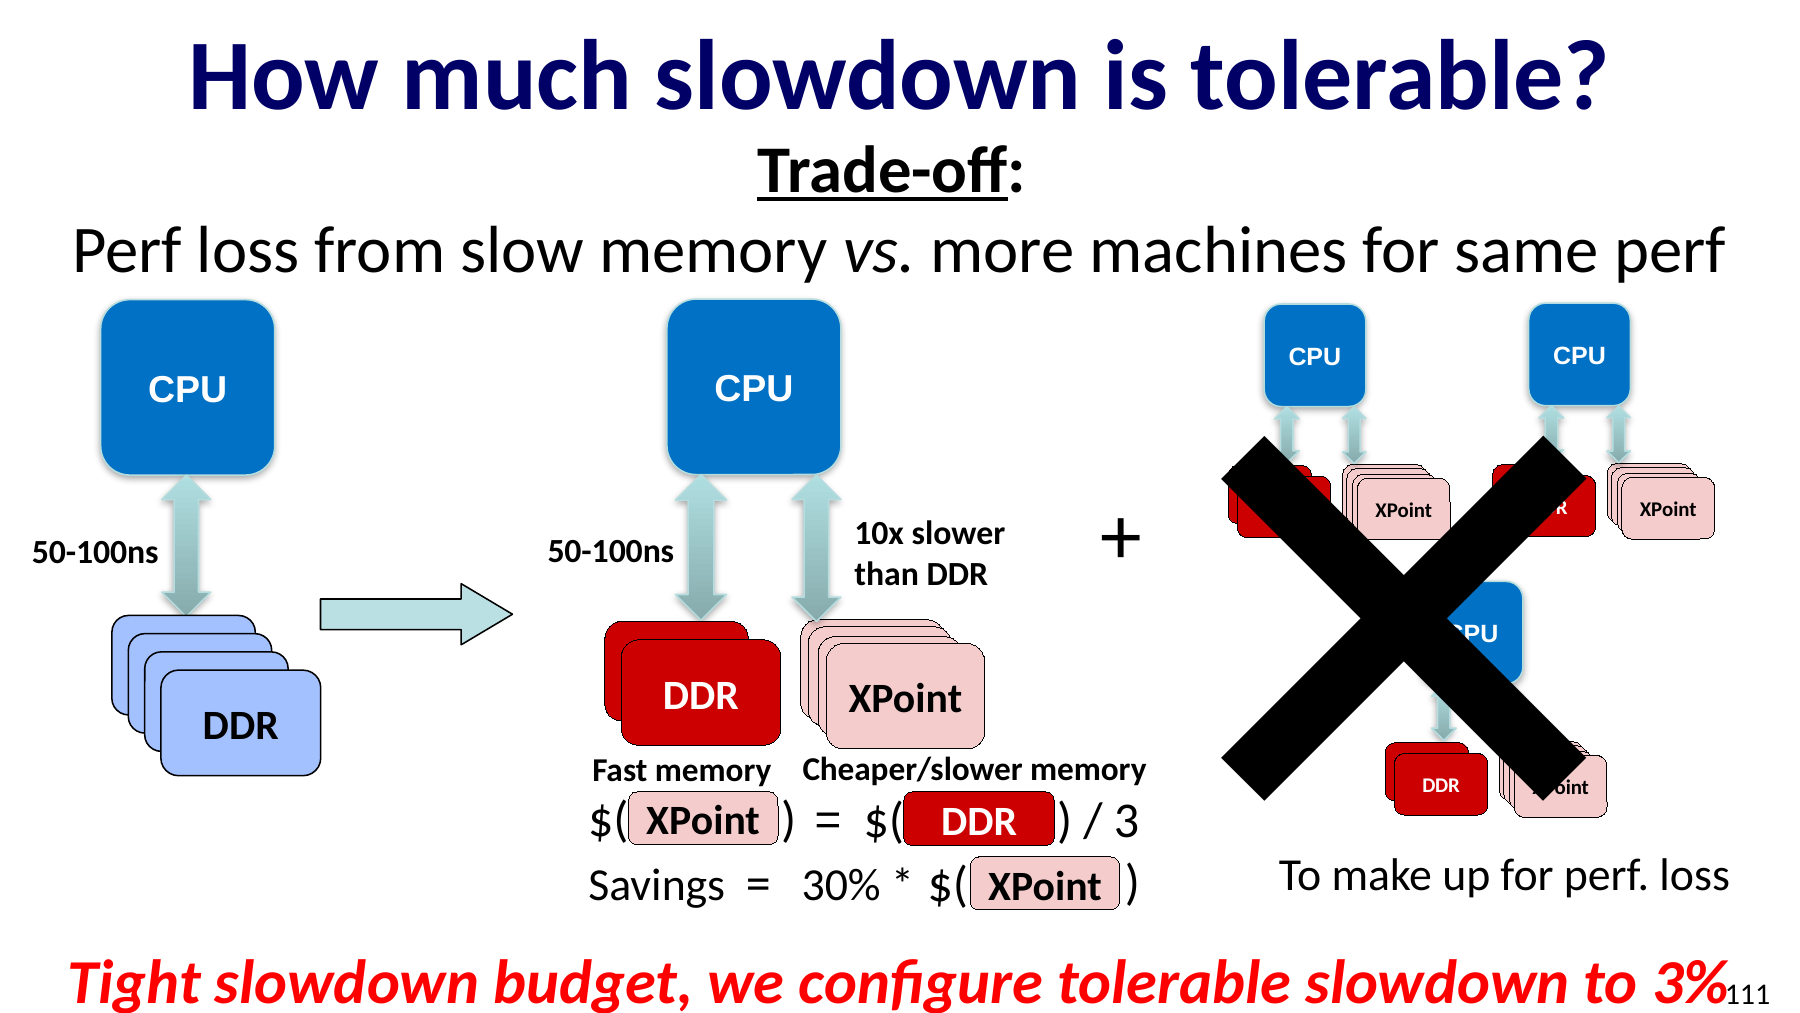

# How much slowdown is tolerable?
Trade-off:
Perf loss from slow memory vs. more machines for same perf
CPU

10x slower than DDR
50-100ns
DDR4
DDR4
DDR4
XPoint
DDR4
DDR
Cheaper/slower memory
Fast memory
CPU

50-100ns
DDR4
DDR4
DDR4
DDR
CPU

DDR4
DDR4
DDR4
XPoint

DDR
CPU

DDR4
DDR4
DDR4
XPoint

DDR
✕
+
CPU

DDR4
DDR4
DDR4
XPoint

DDR

$(
)
$(
) / 3
=
XPoint
DDR
)
$(
XPoint
             Savings  =   30% *
To make up for perf. loss
Tight slowdown budget, we configure tolerable slowdown to 3%
111